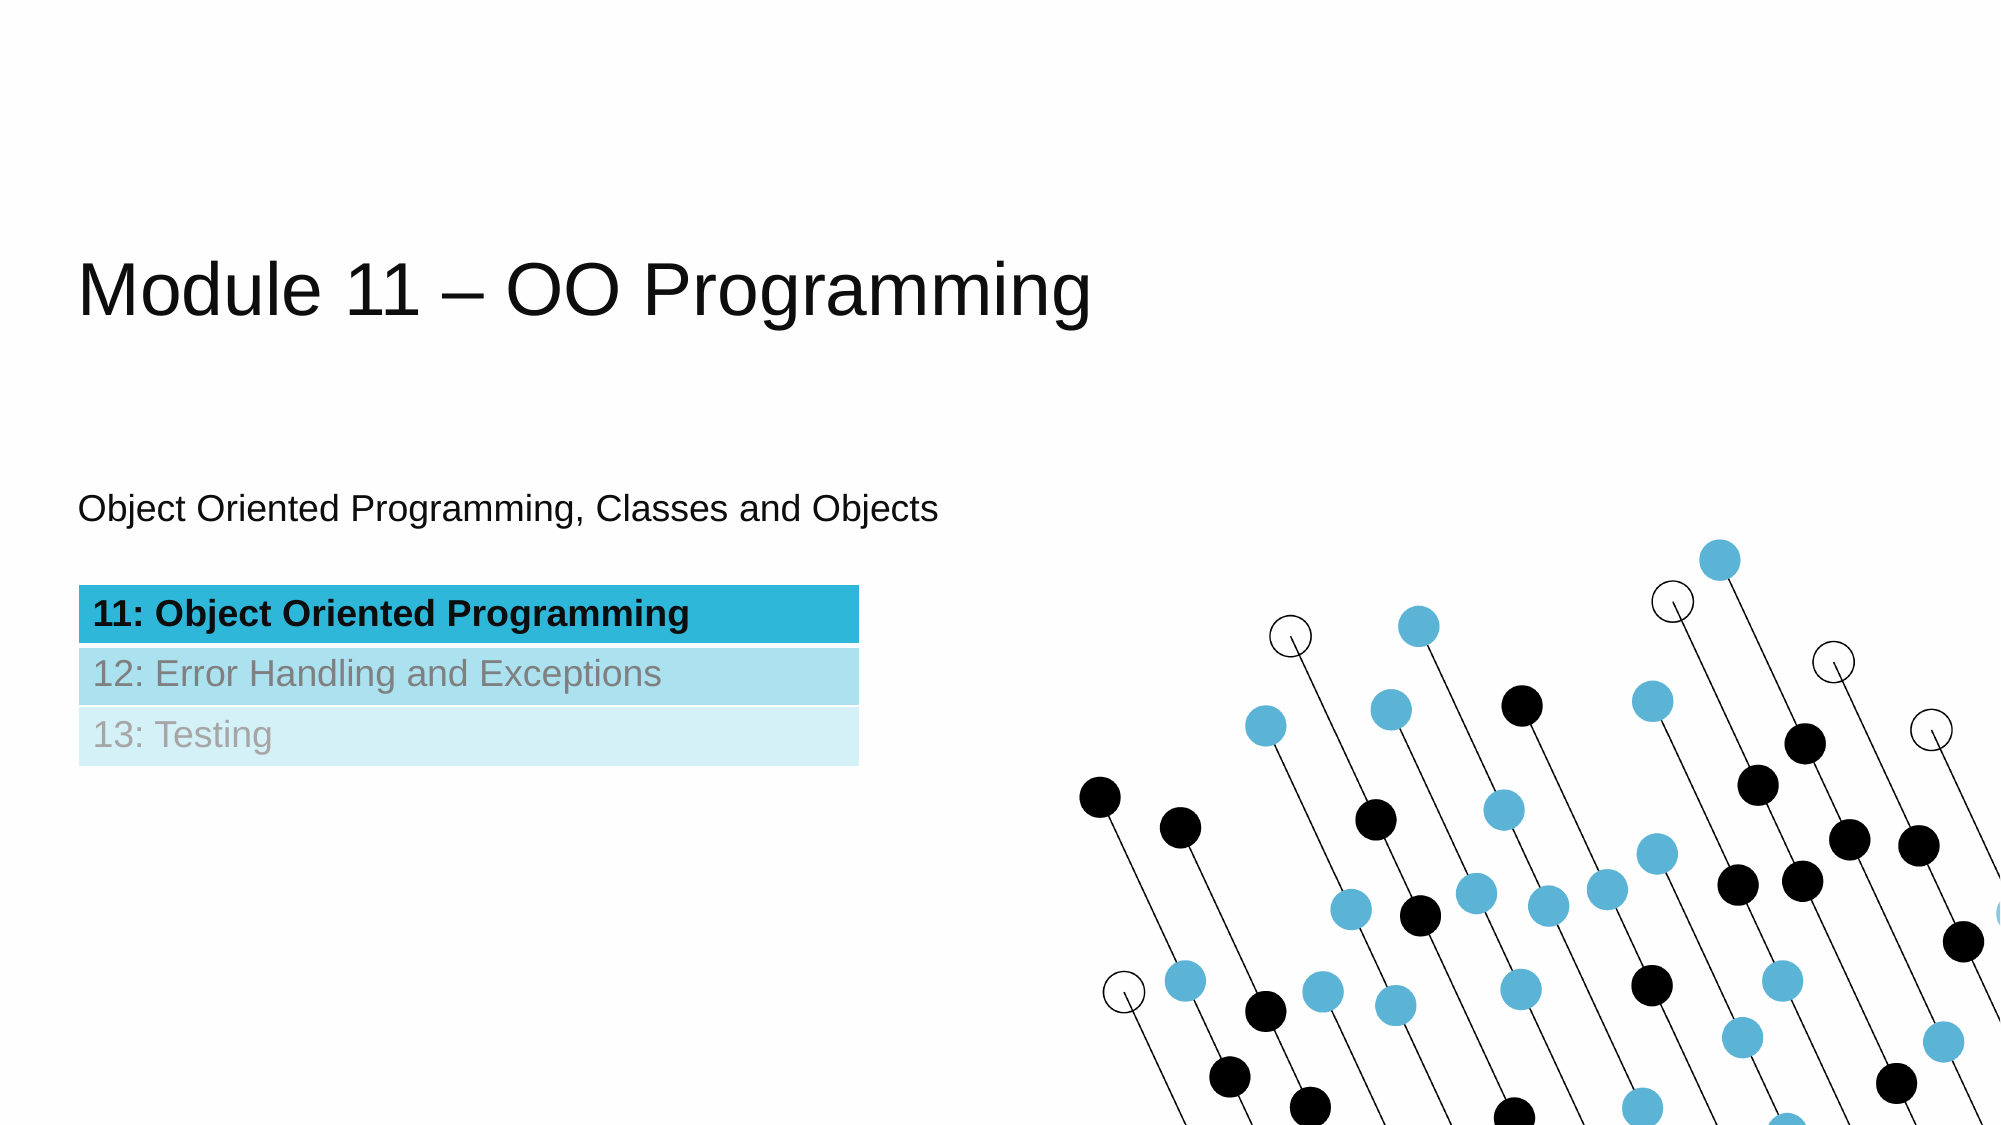

# Module 11 – OO Programming
Object Oriented Programming, Classes and Objects
| 11: Object Oriented Programming |
| --- |
| 12: Error Handling and Exceptions |
| 13: Testing |